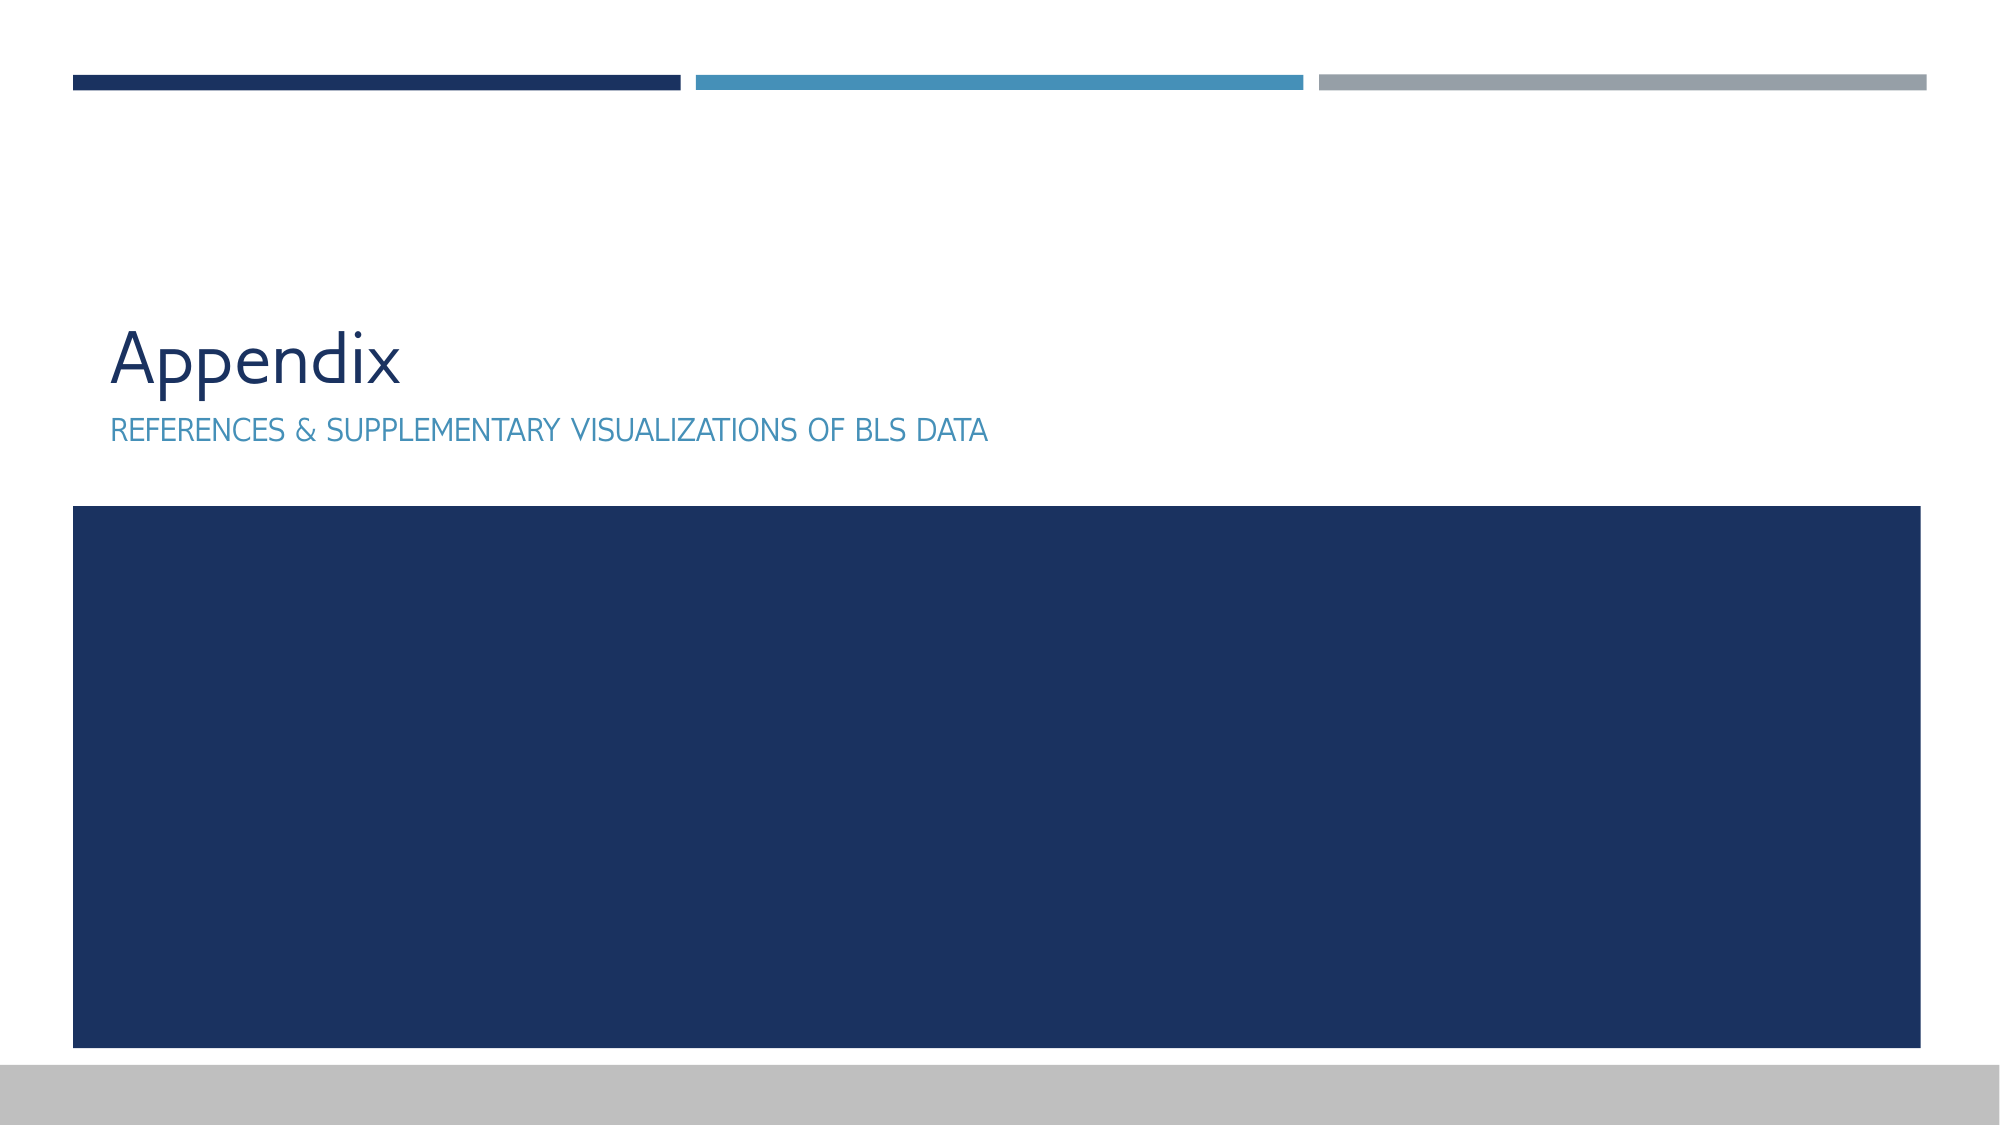

# Appendix
REFERENCES & SUPPLEMENTARY VISUALIZATIONS OF BLS DATA